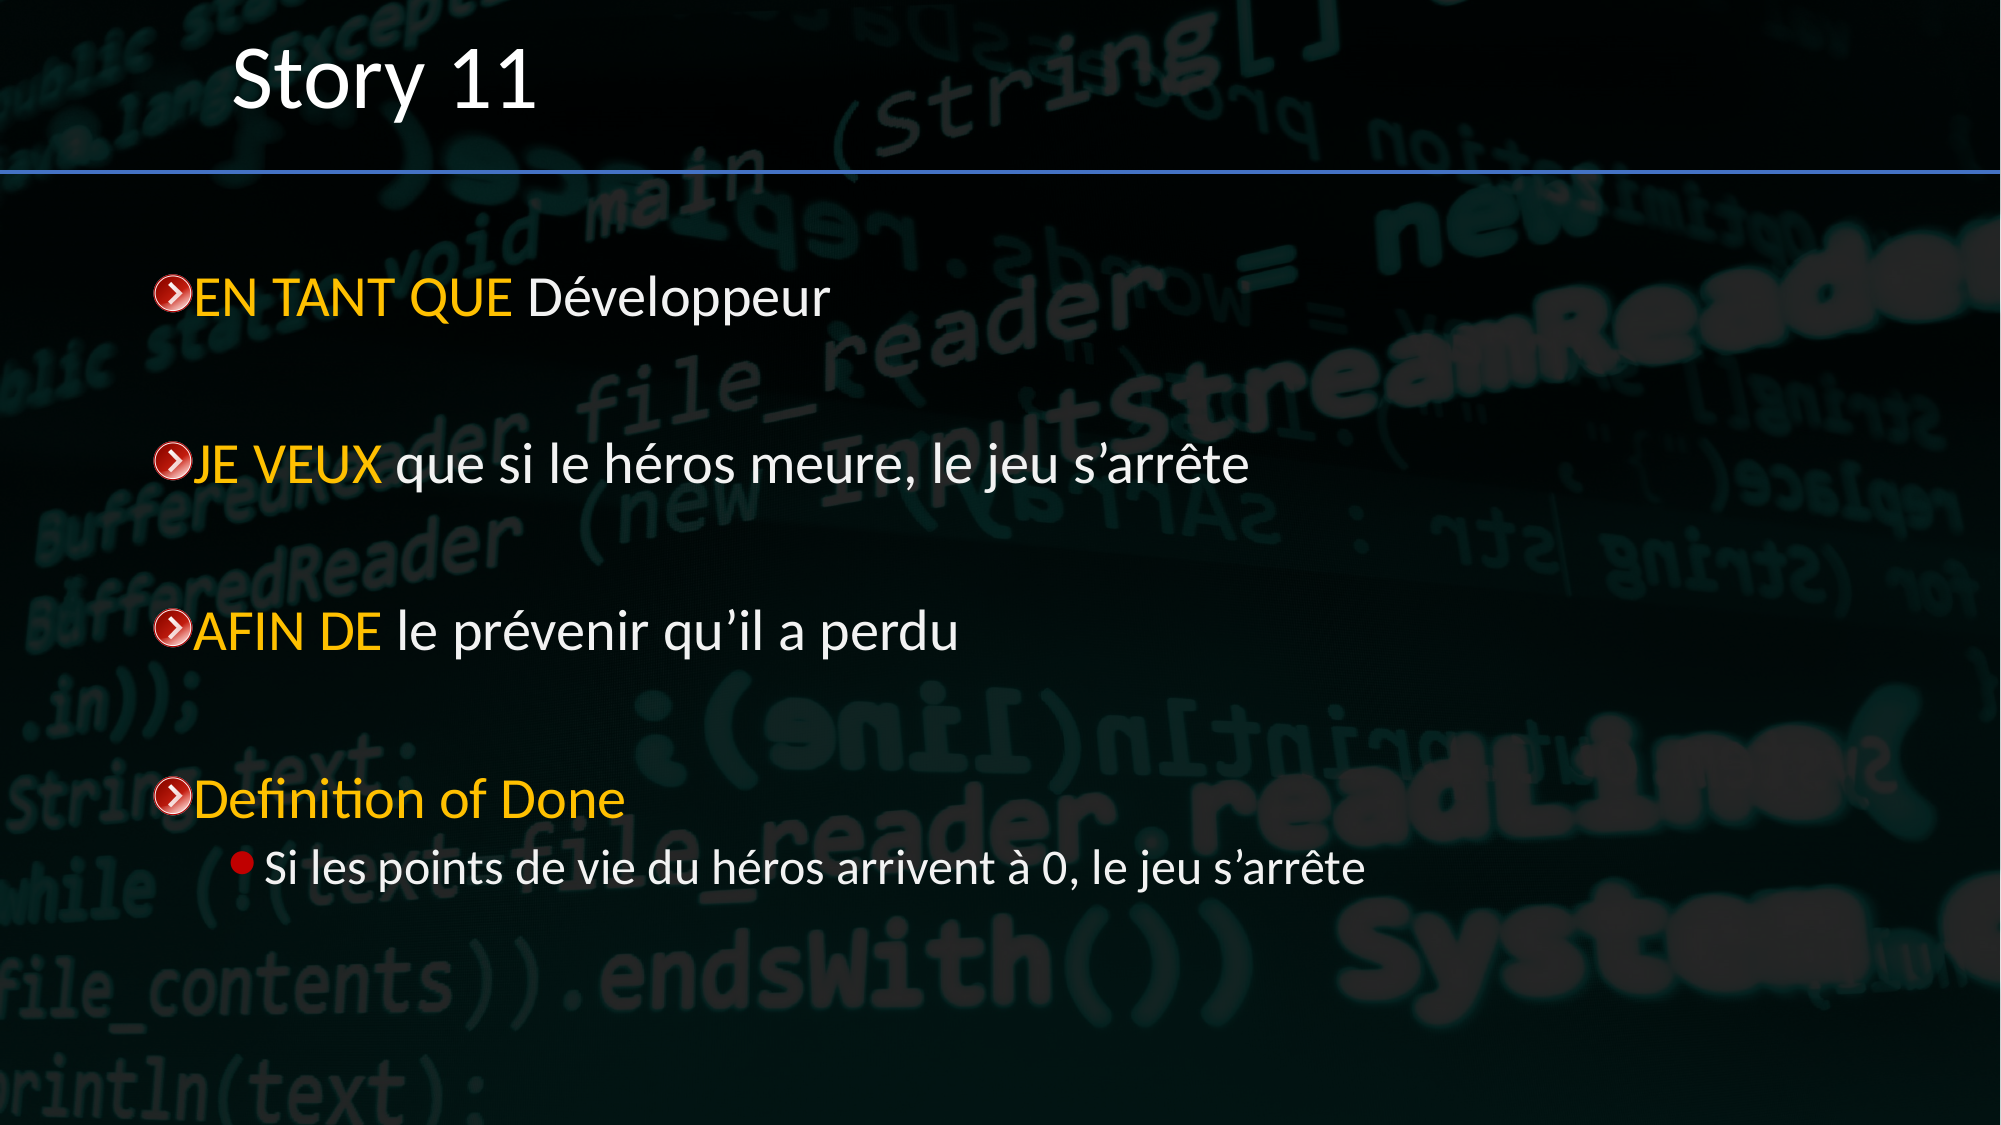

# Story 11
EN TANT QUE Développeur

JE VEUX que si le héros meure, le jeu s’arrête

AFIN DE le prévenir qu’il a perdu

Definition of Done
Si les points de vie du héros arrivent à 0, le jeu s’arrête